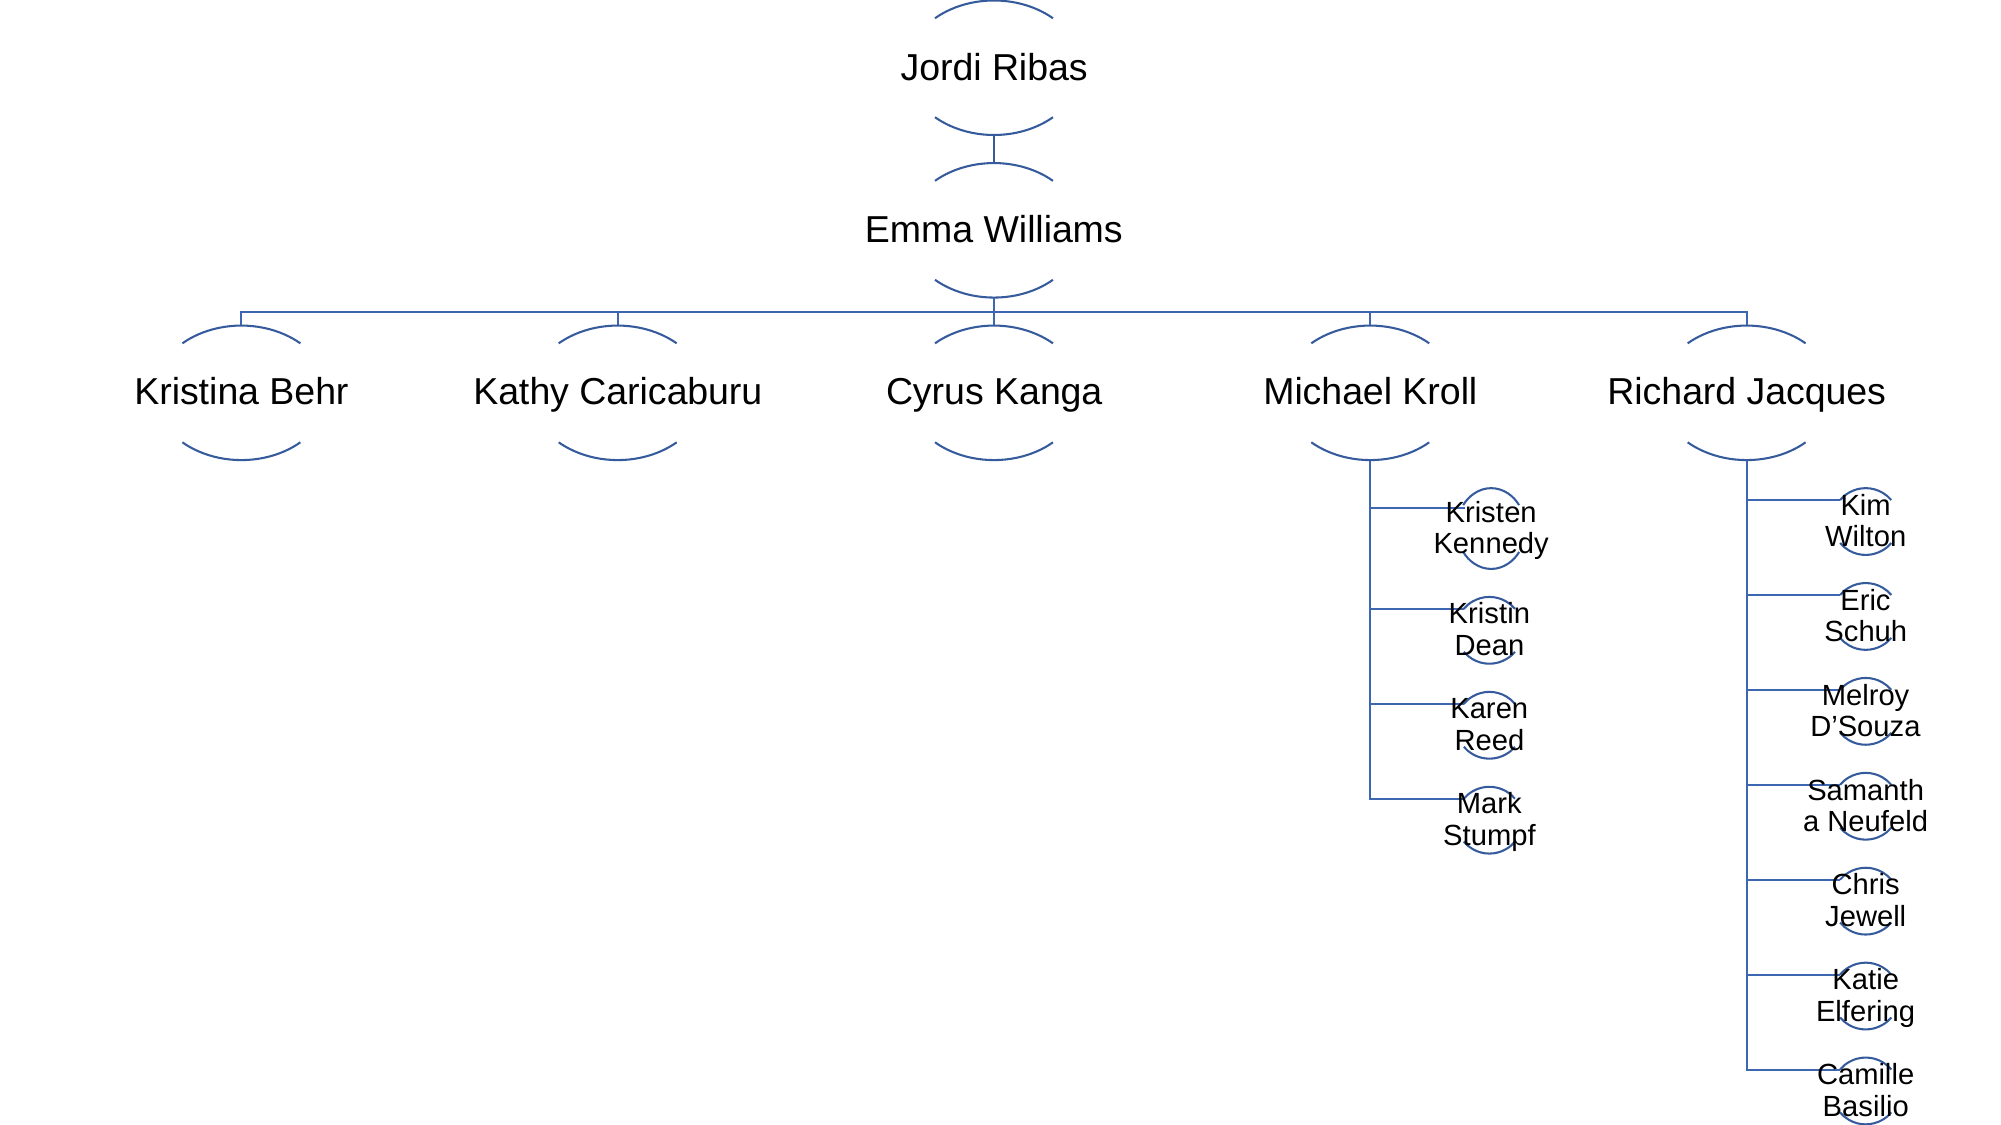

Jordi Ribas
Emma Williams
Kristina Behr
Kathy Caricaburu
Cyrus Kanga
Michael Kroll
Kristen Kennedy
Kristin Dean
Karen Reed
Mark Stumpf
Richard Jacques
Kim Wilton
Eric Schuh
Melroy D’Souza
Samantha Neufeld
Chris Jewell
Katie Elfering
Camille Basilio